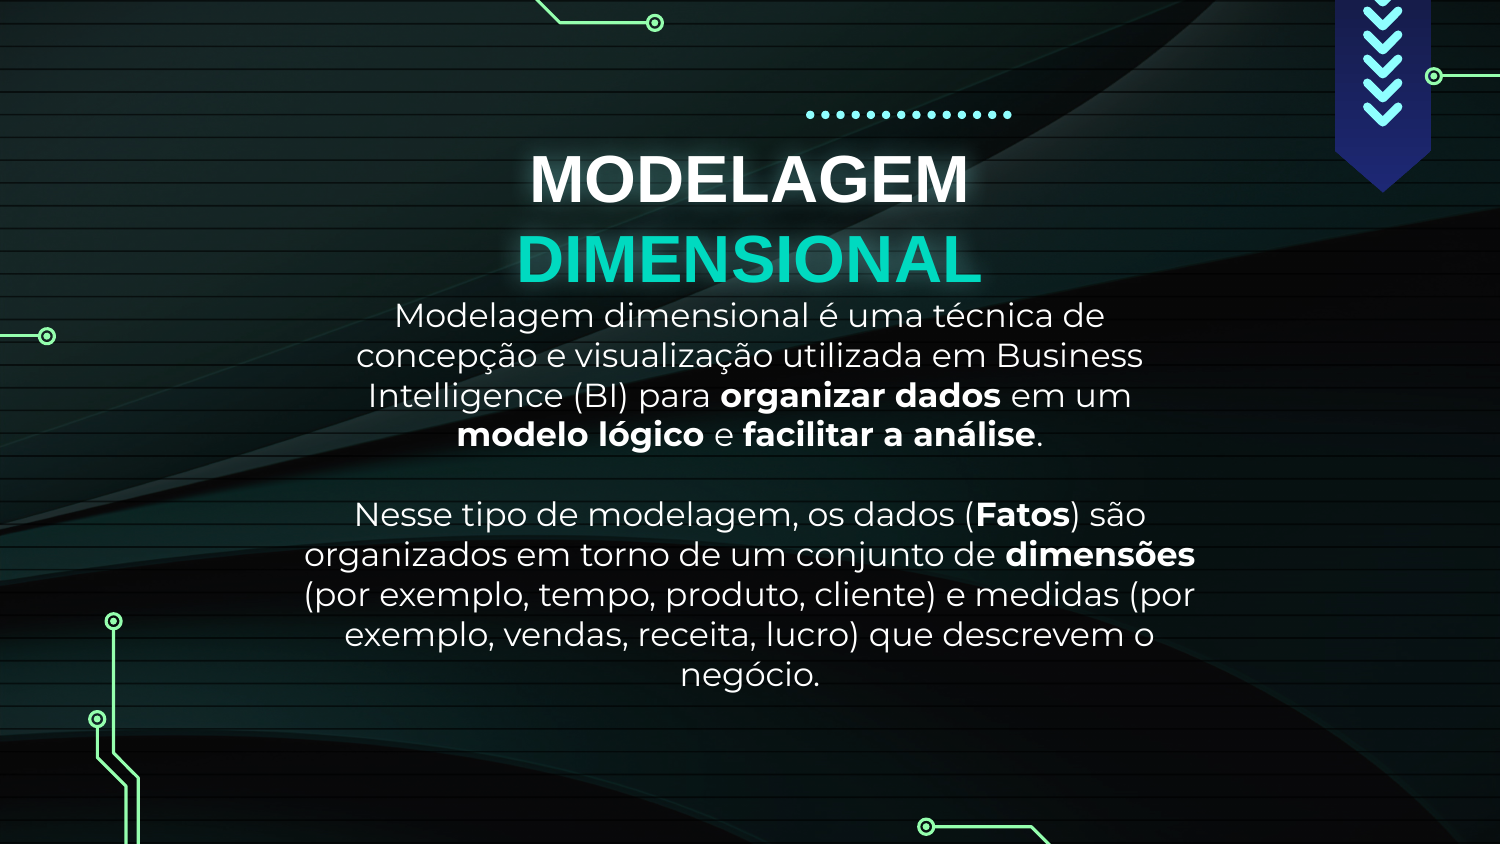

# MODELAGEM DIMENSIONAL
Modelagem dimensional é uma técnica de concepção e visualização utilizada em Business Intelligence (BI) para organizar dados em um modelo lógico e facilitar a análise.

Nesse tipo de modelagem, os dados (Fatos) são organizados em torno de um conjunto de dimensões (por exemplo, tempo, produto, cliente) e medidas (por exemplo, vendas, receita, lucro) que descrevem o negócio.